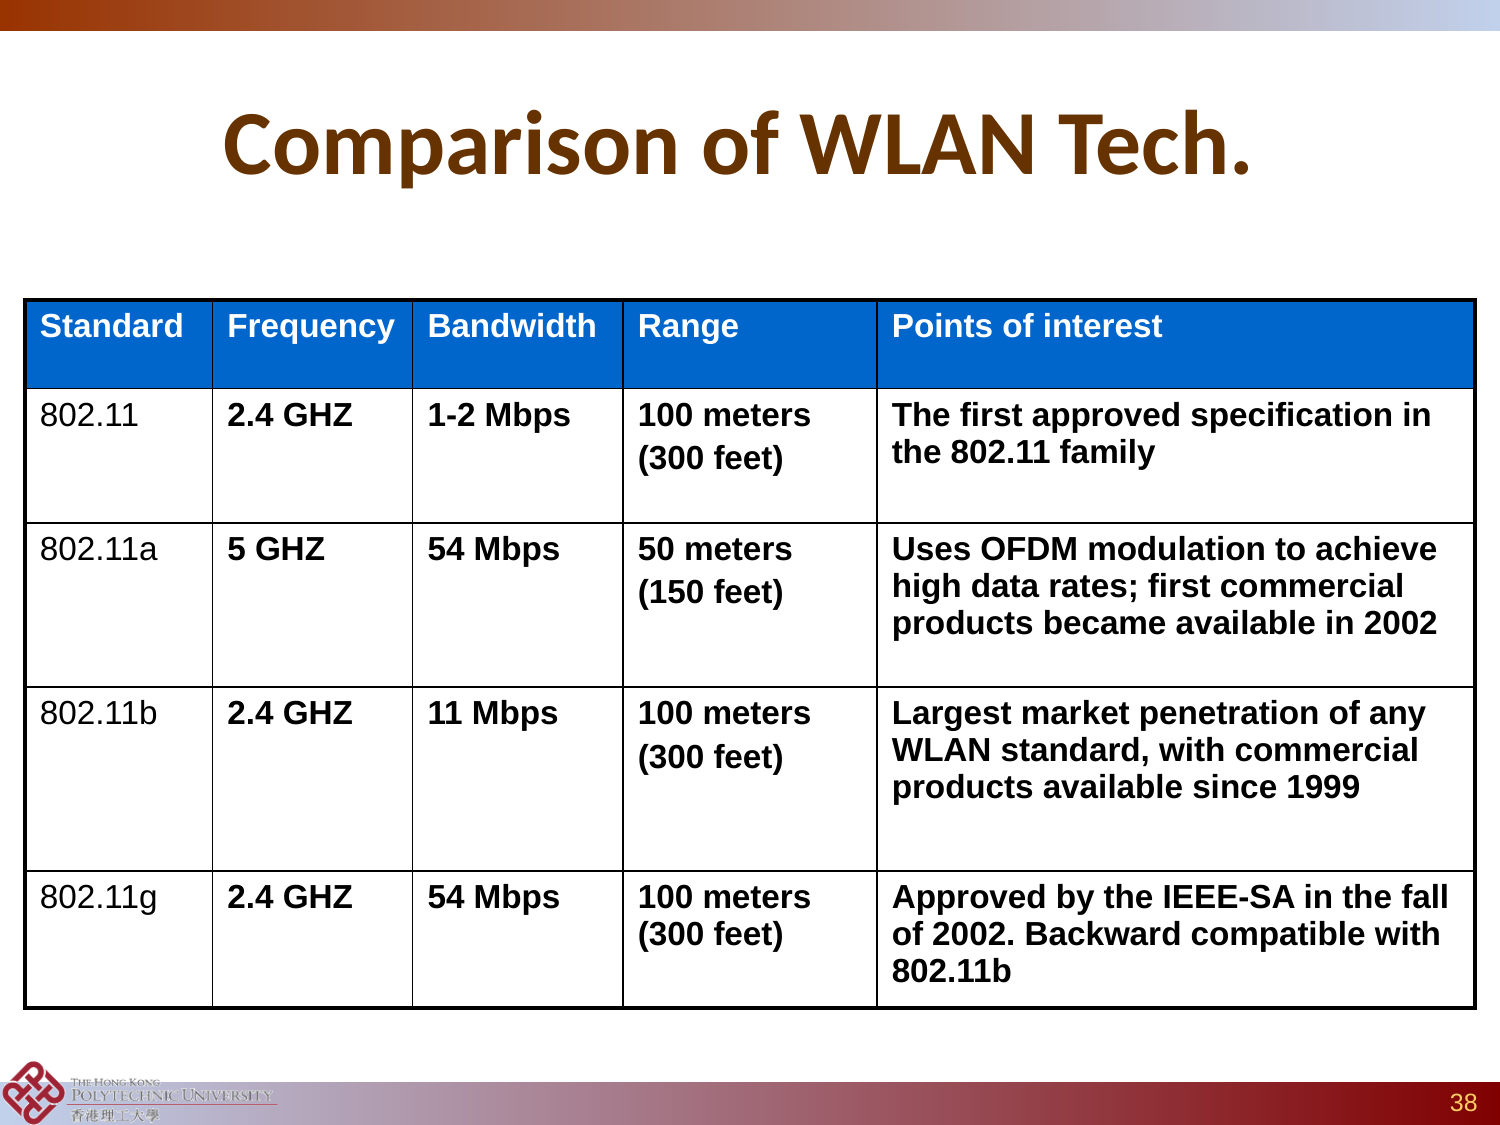

# Comparison of WLAN Tech.

| Standard | Frequency | Bandwidth | Range | Points of interest |
| --- | --- | --- | --- | --- |
| 802.11 | 2.4 GHZ | 1-2 Mbps | 100 meters (300 feet) | The first approved specification in the 802.11 family |
| 802.11a | 5 GHZ | 54 Mbps | 50 meters (150 feet) | Uses OFDM modulation to achieve high data rates; first commercial products became available in 2002 |
| 802.11b | 2.4 GHZ | 11 Mbps | 100 meters (300 feet) | Largest market penetration of any WLAN standard, with commercial products available since 1999 |
| 802.11g | 2.4 GHZ | 54 Mbps | 100 meters (300 feet) | Approved by the IEEE-SA in the fall of 2002. Backward compatible with 802.11b |